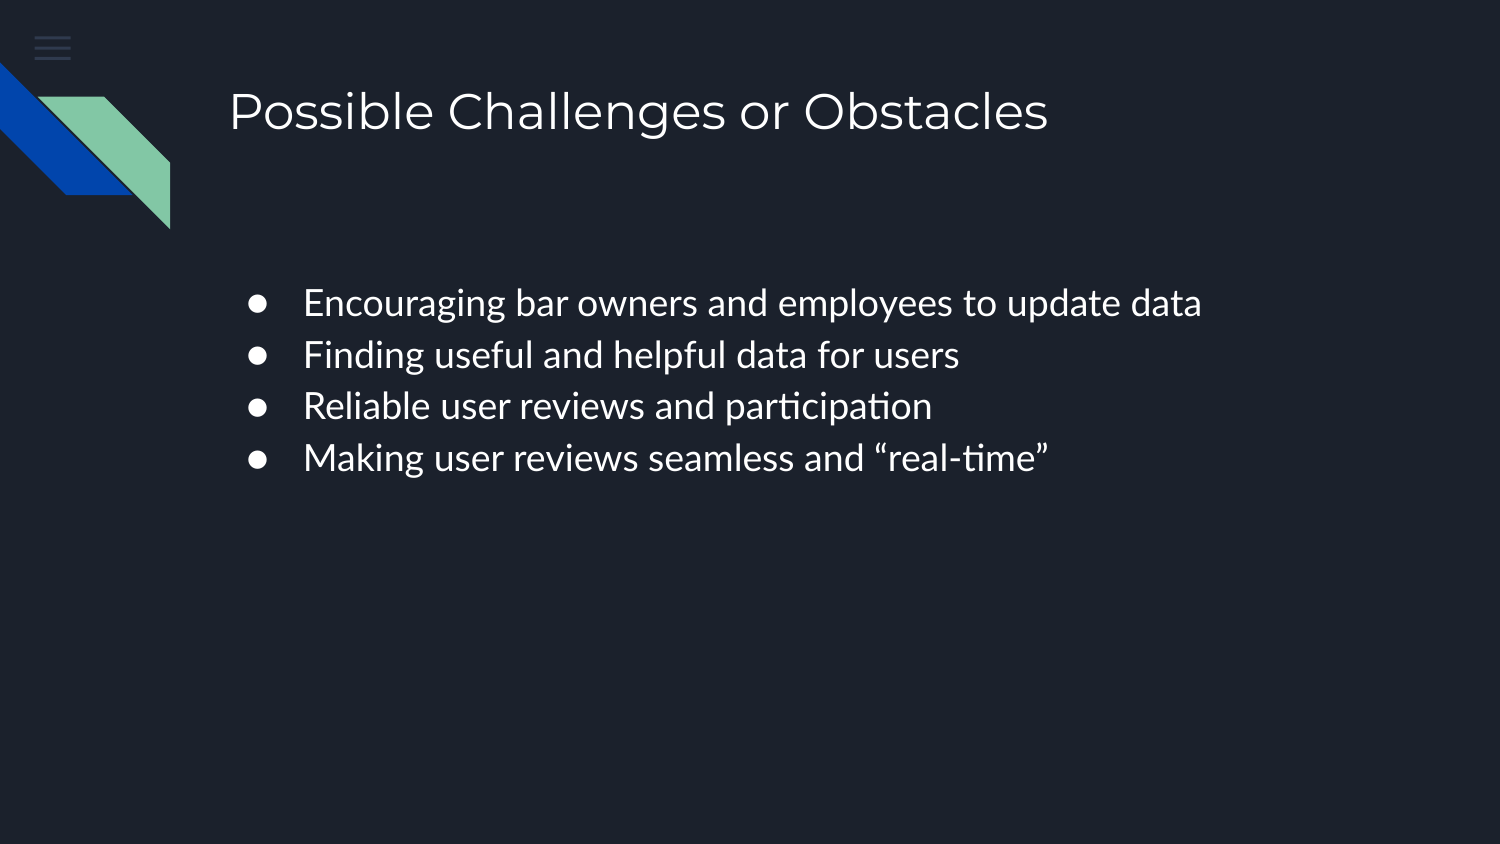

# Possible Challenges or Obstacles
Encouraging bar owners and employees to update data
Finding useful and helpful data for users
Reliable user reviews and participation
Making user reviews seamless and “real-time”